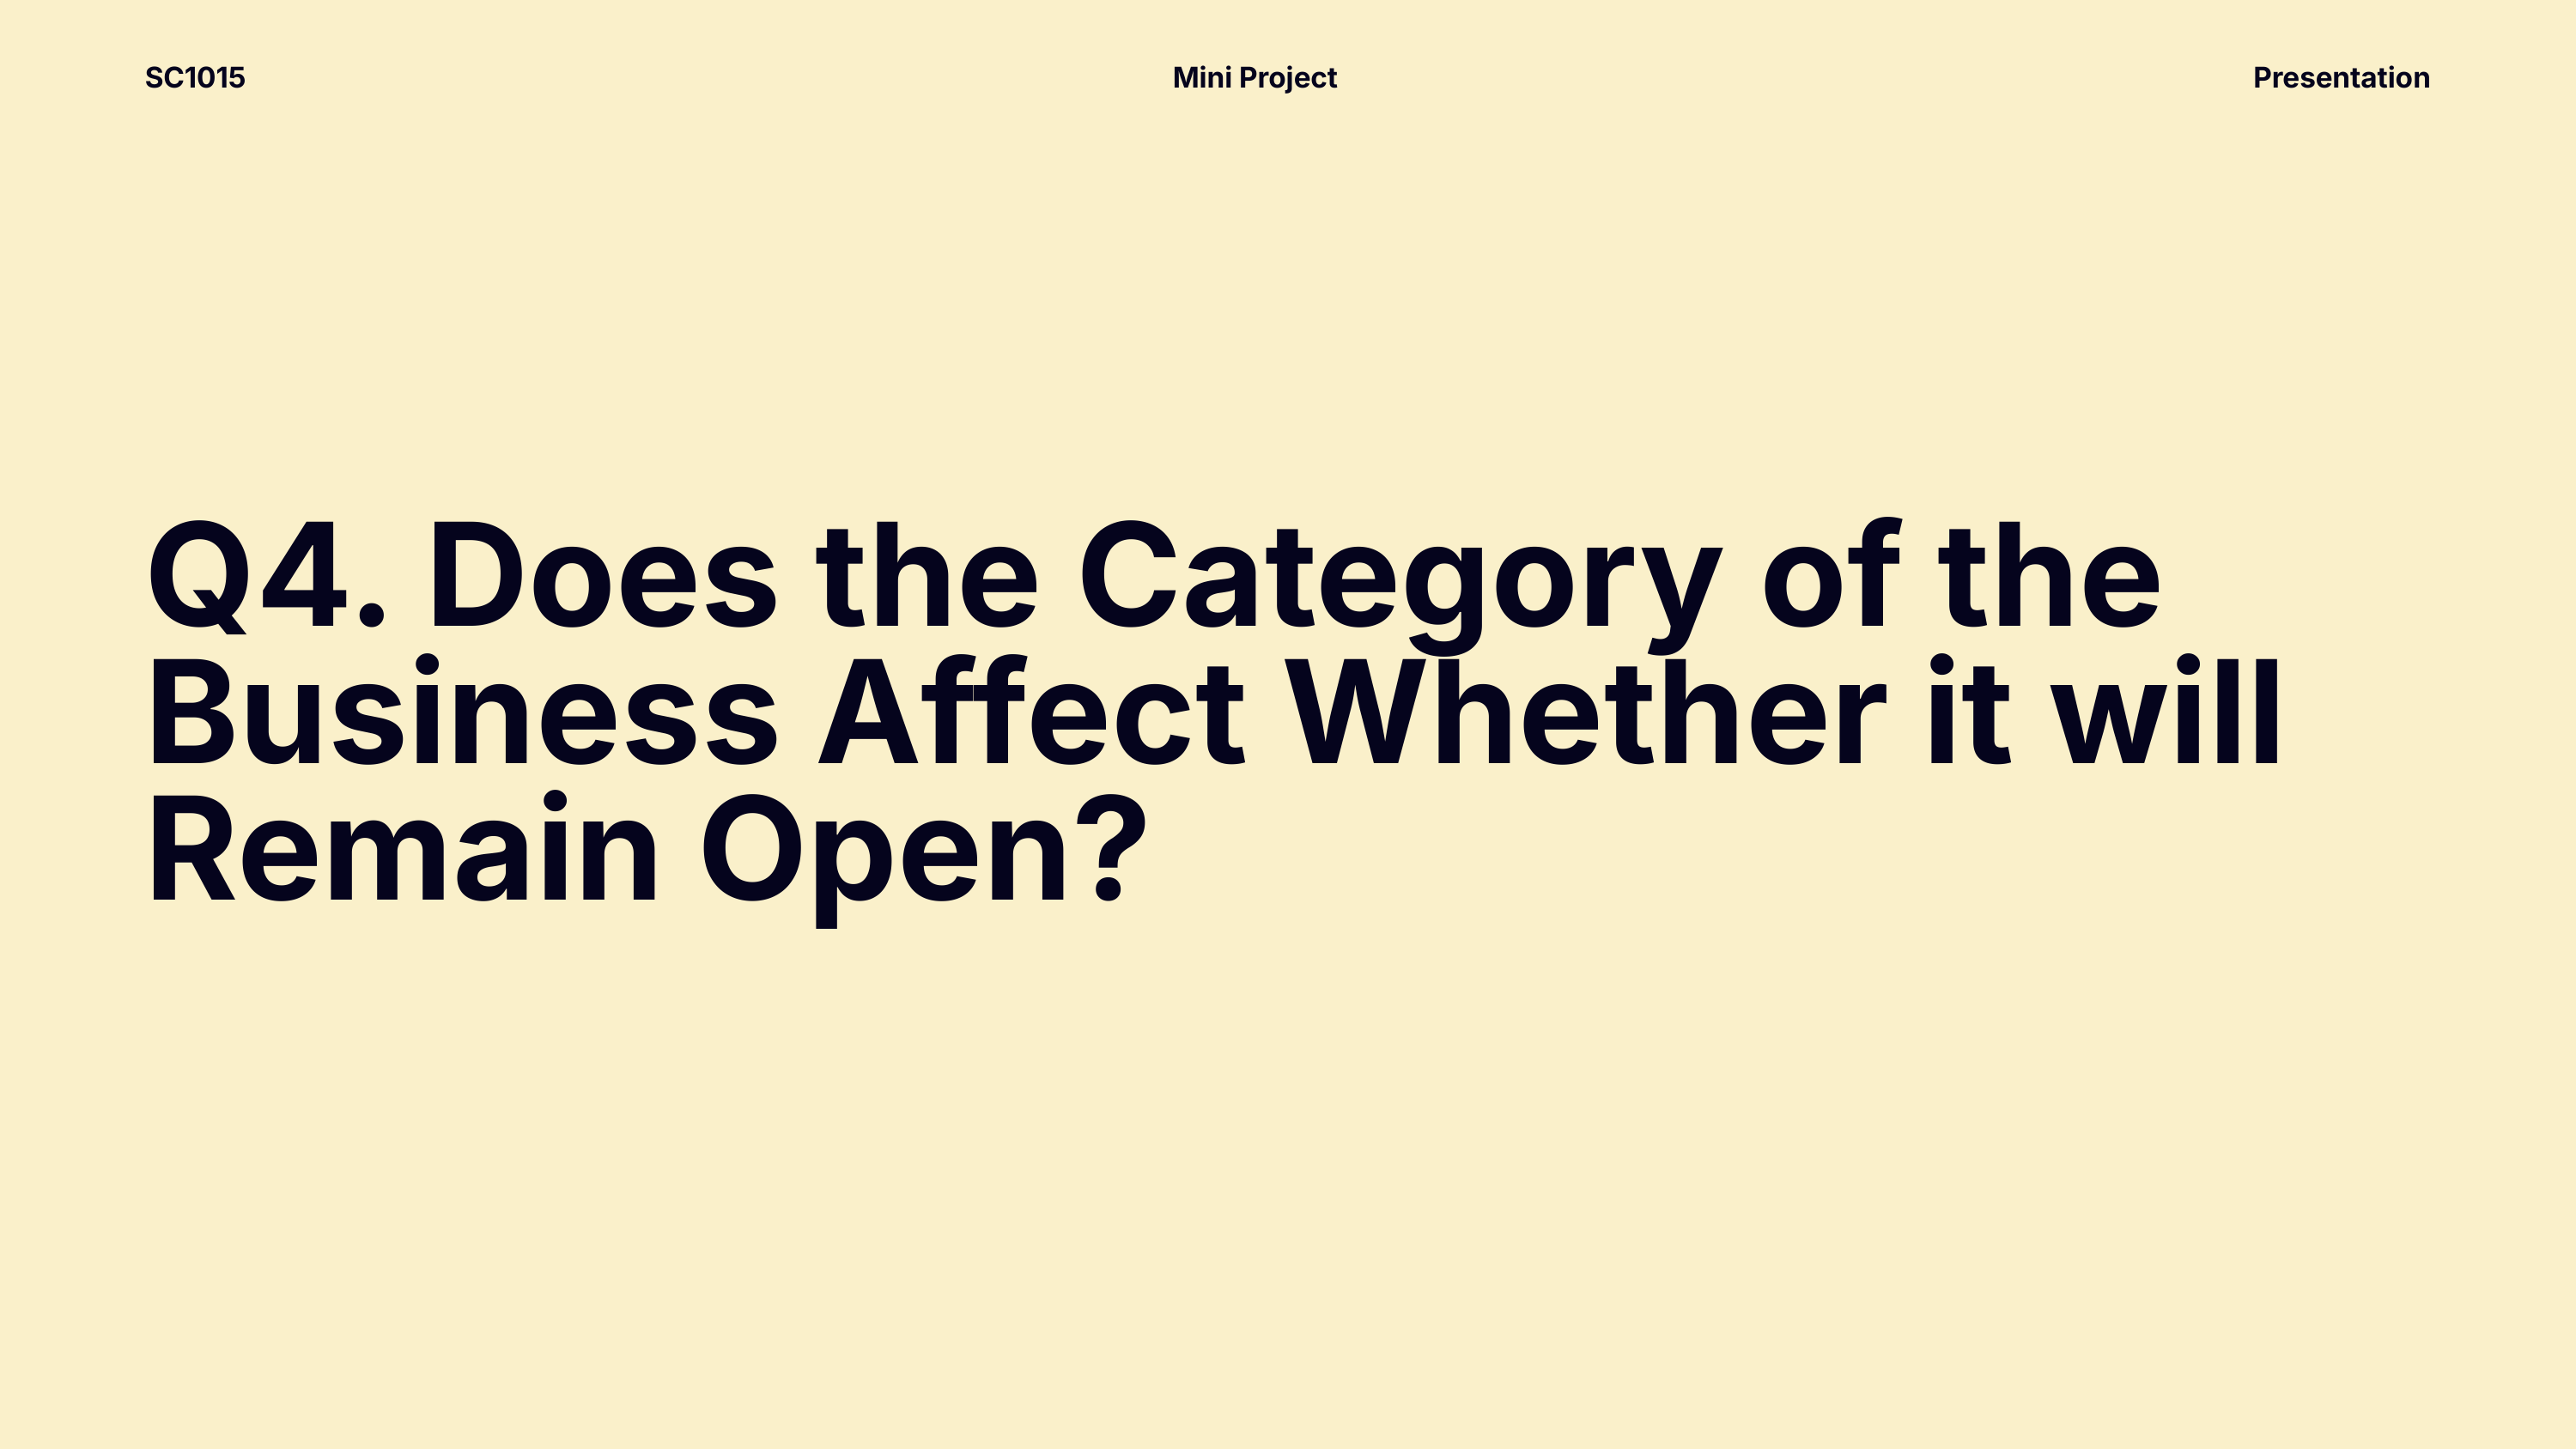

SC1015
Mini Project
Presentation
Q4. Does the Category of the Business Affect Whether it will Remain Open?